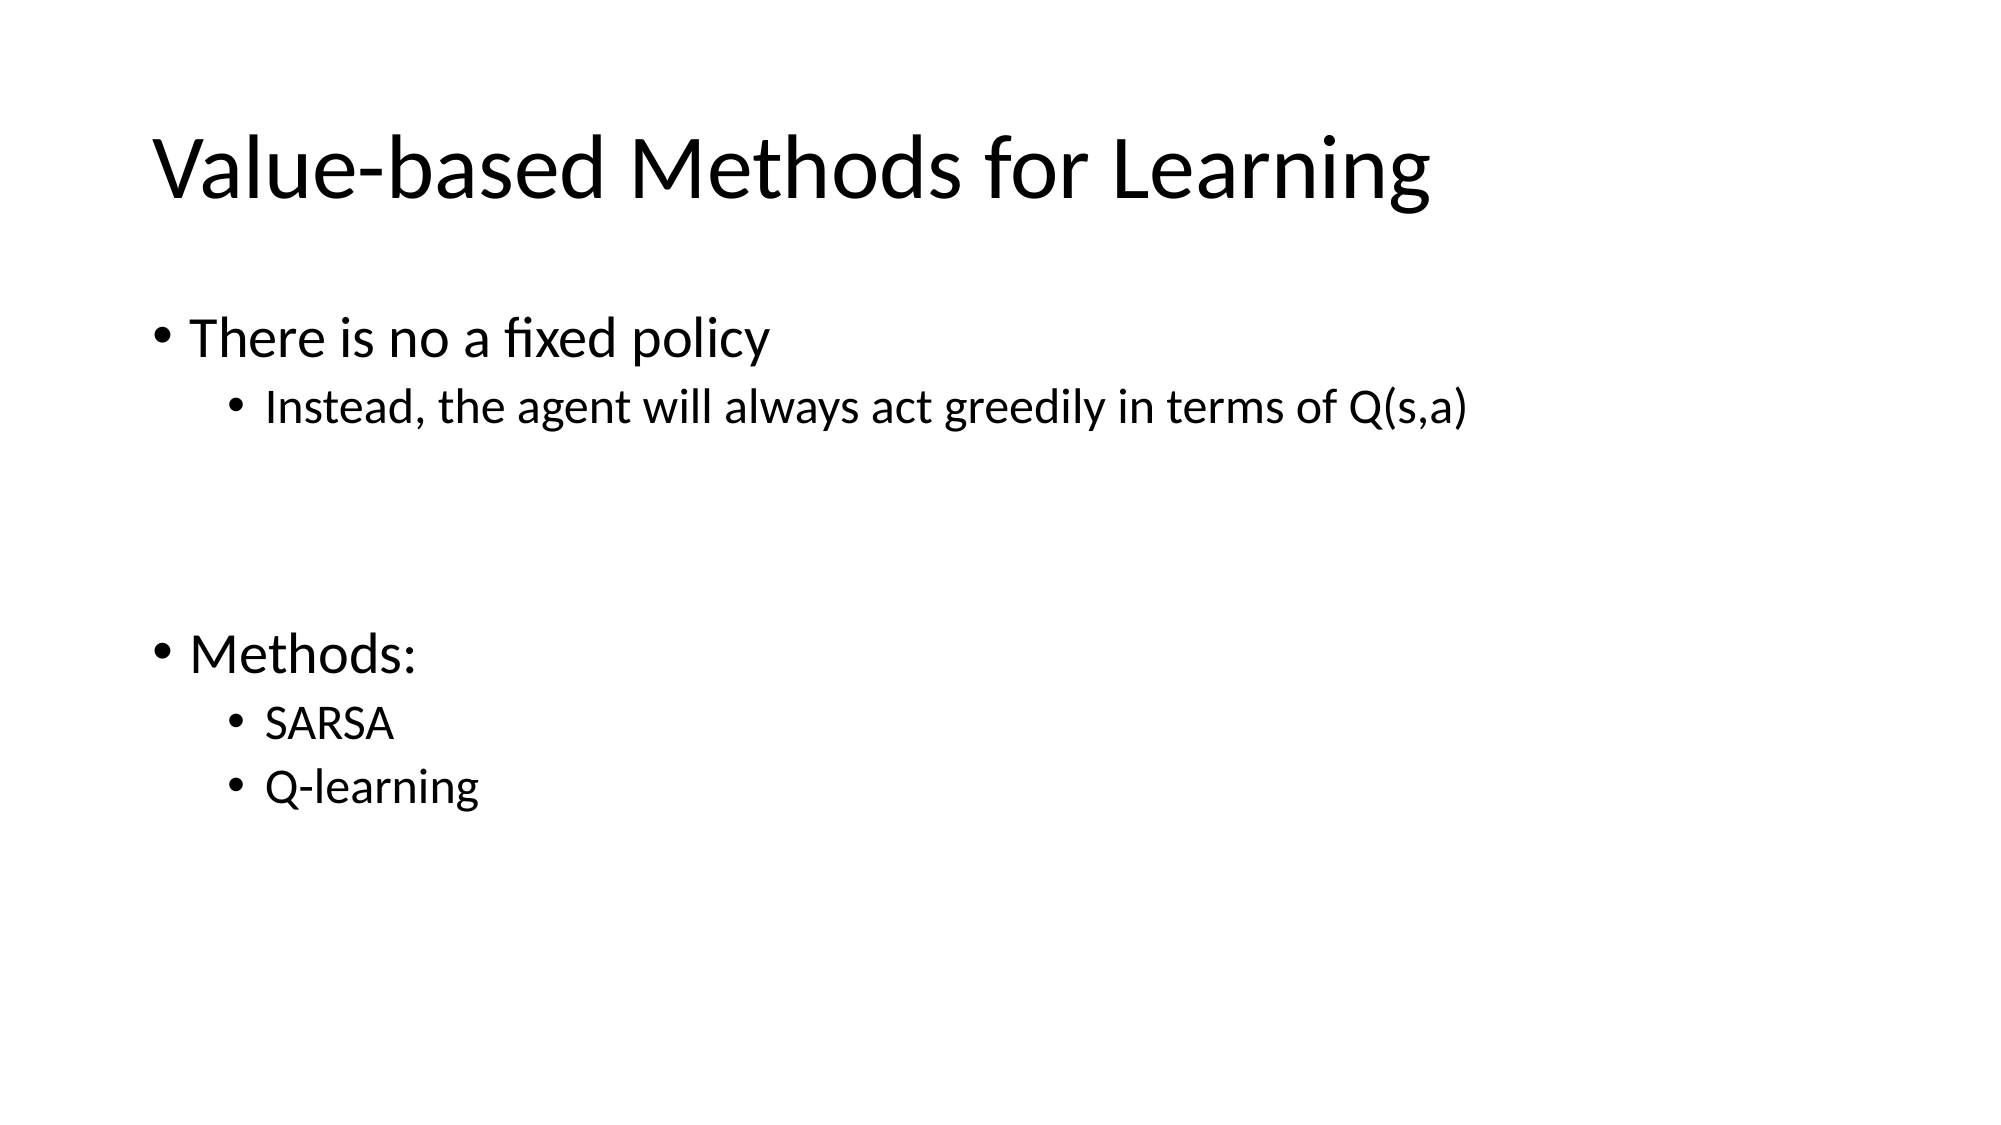

# Value-based Methods for Learning
There is no a fixed policy
Instead, the agent will always act greedily in terms of Q(s,a)

Methods:
SARSA
Q-learning